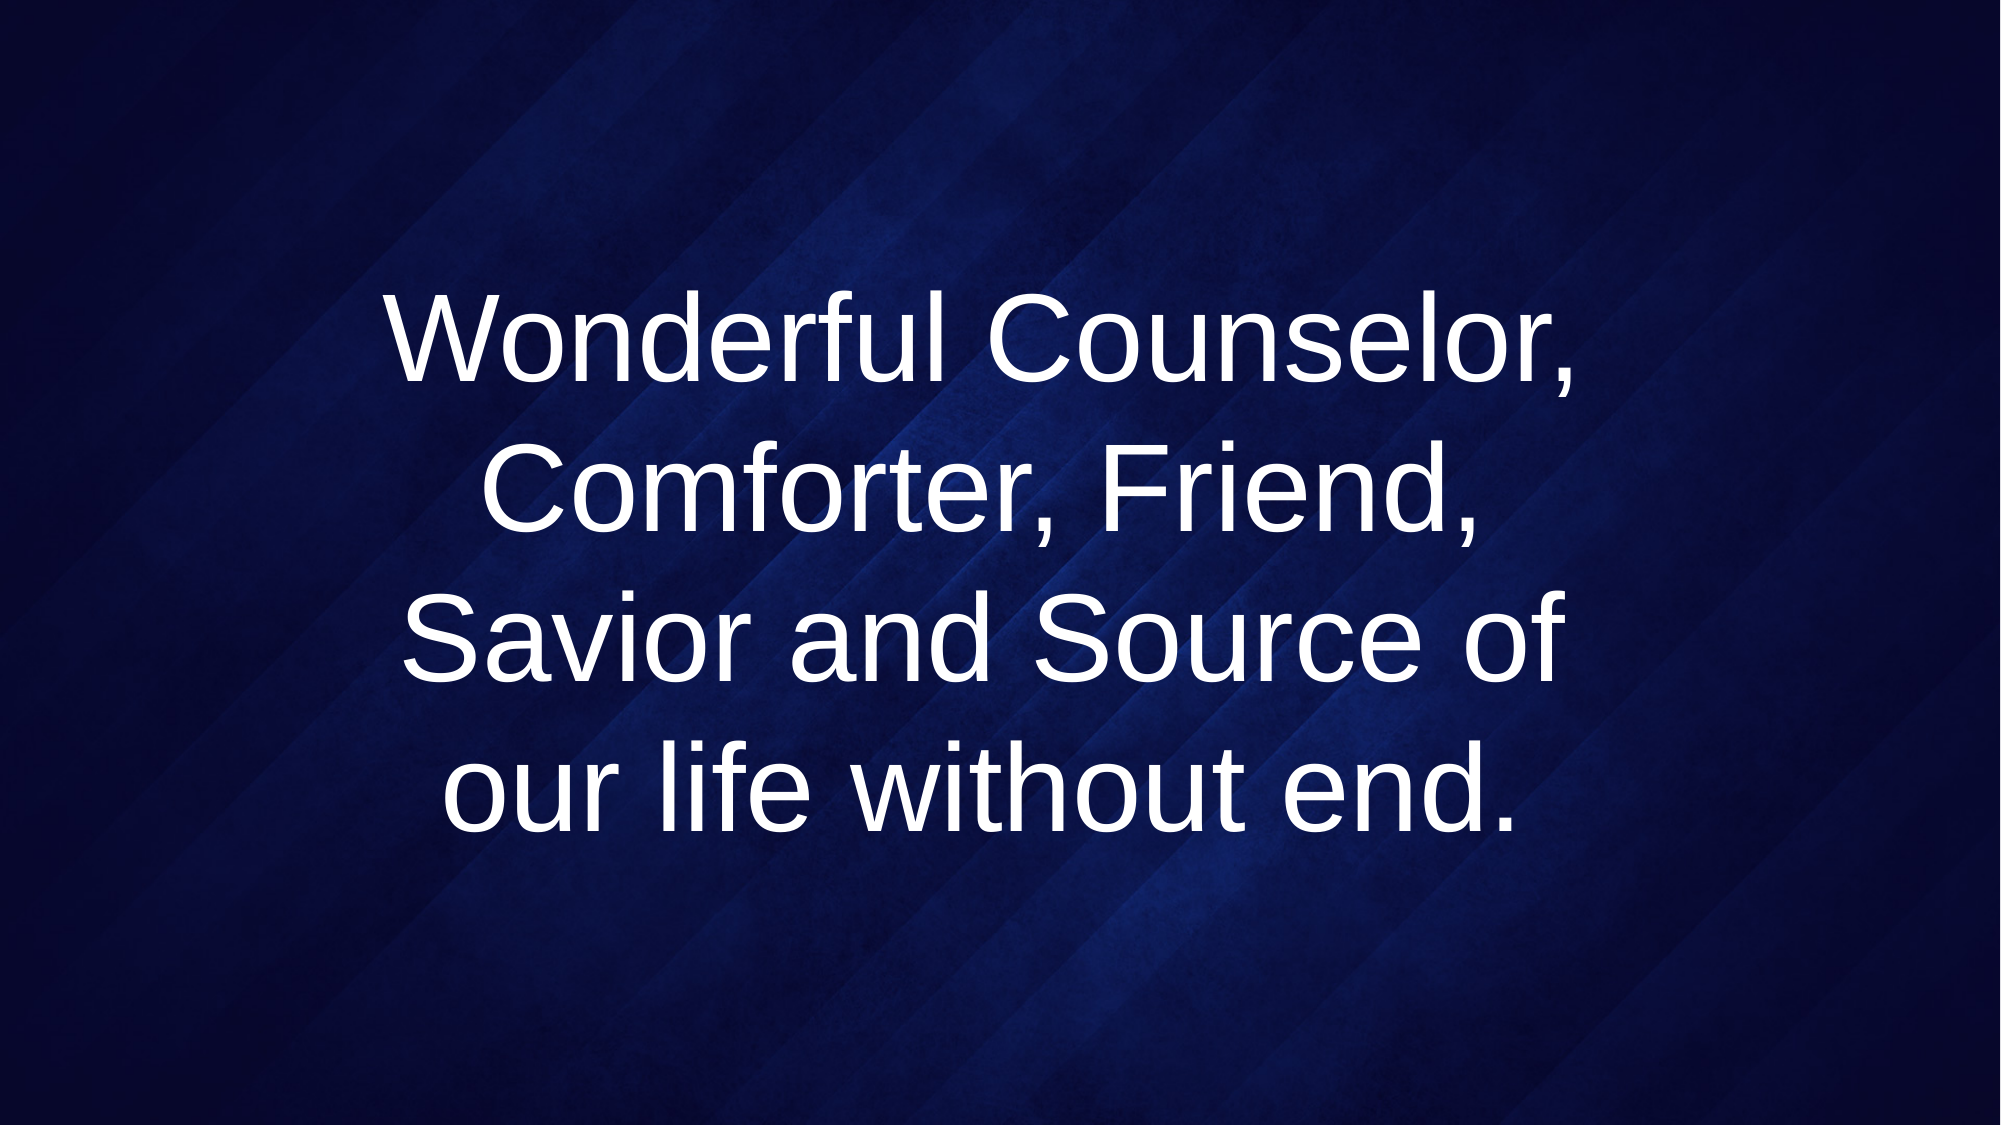

# Wonderful Counselor, Comforter, Friend, Savior and Source of our life without end.